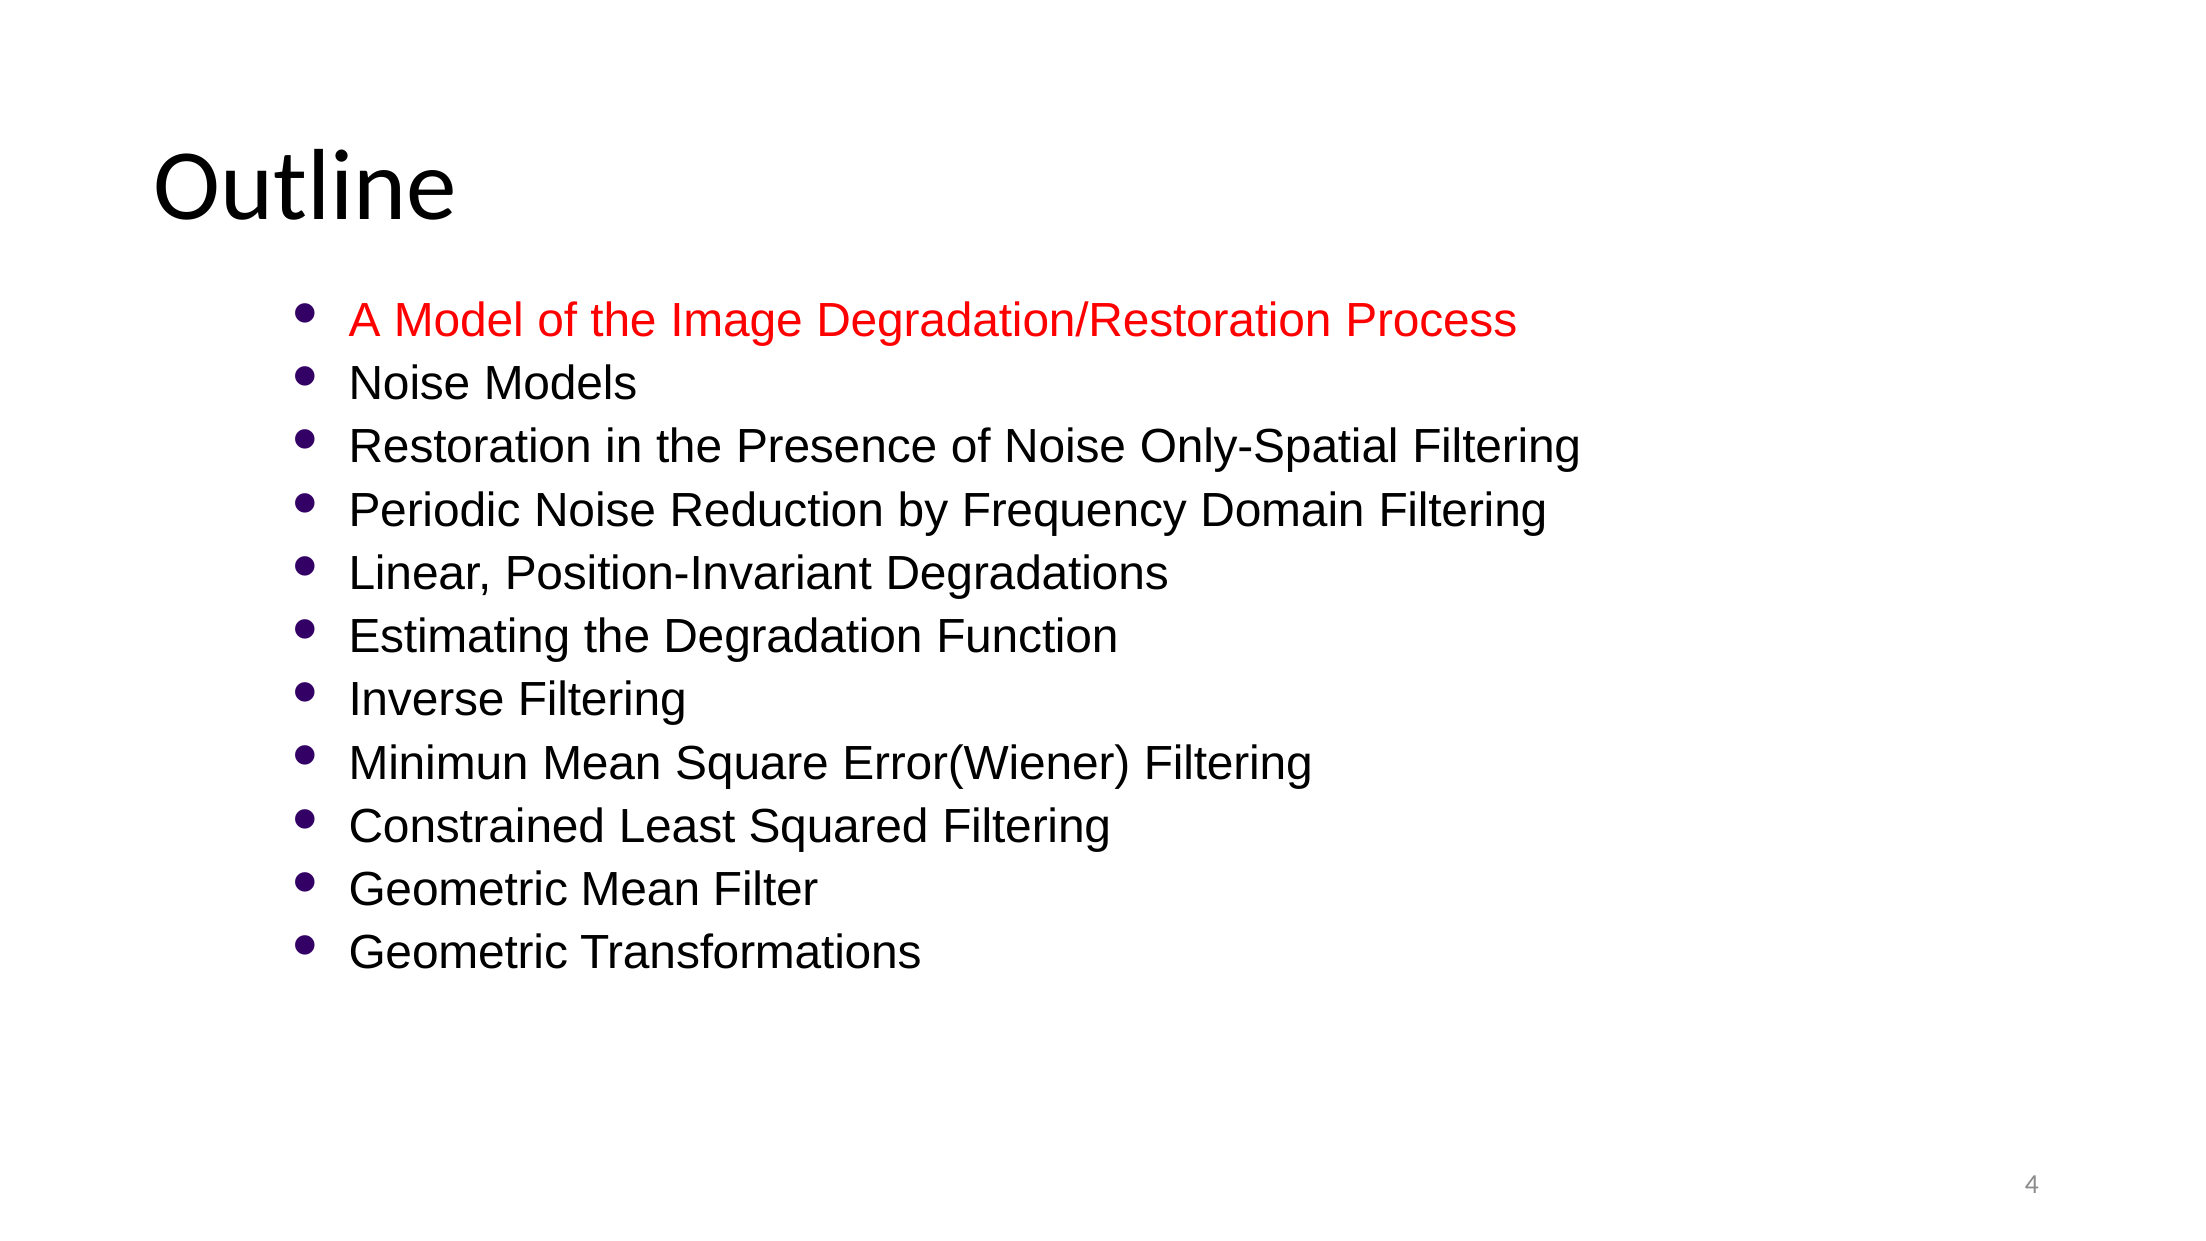

# Outline
A Model of the Image Degradation/Restoration Process
Noise Models
Restoration in the Presence of Noise Only-Spatial Filtering
Periodic Noise Reduction by Frequency Domain Filtering
Linear, Position-Invariant Degradations
Estimating the Degradation Function
Inverse Filtering
Minimun Mean Square Error(Wiener) Filtering
Constrained Least Squared Filtering
Geometric Mean Filter
Geometric Transformations
4